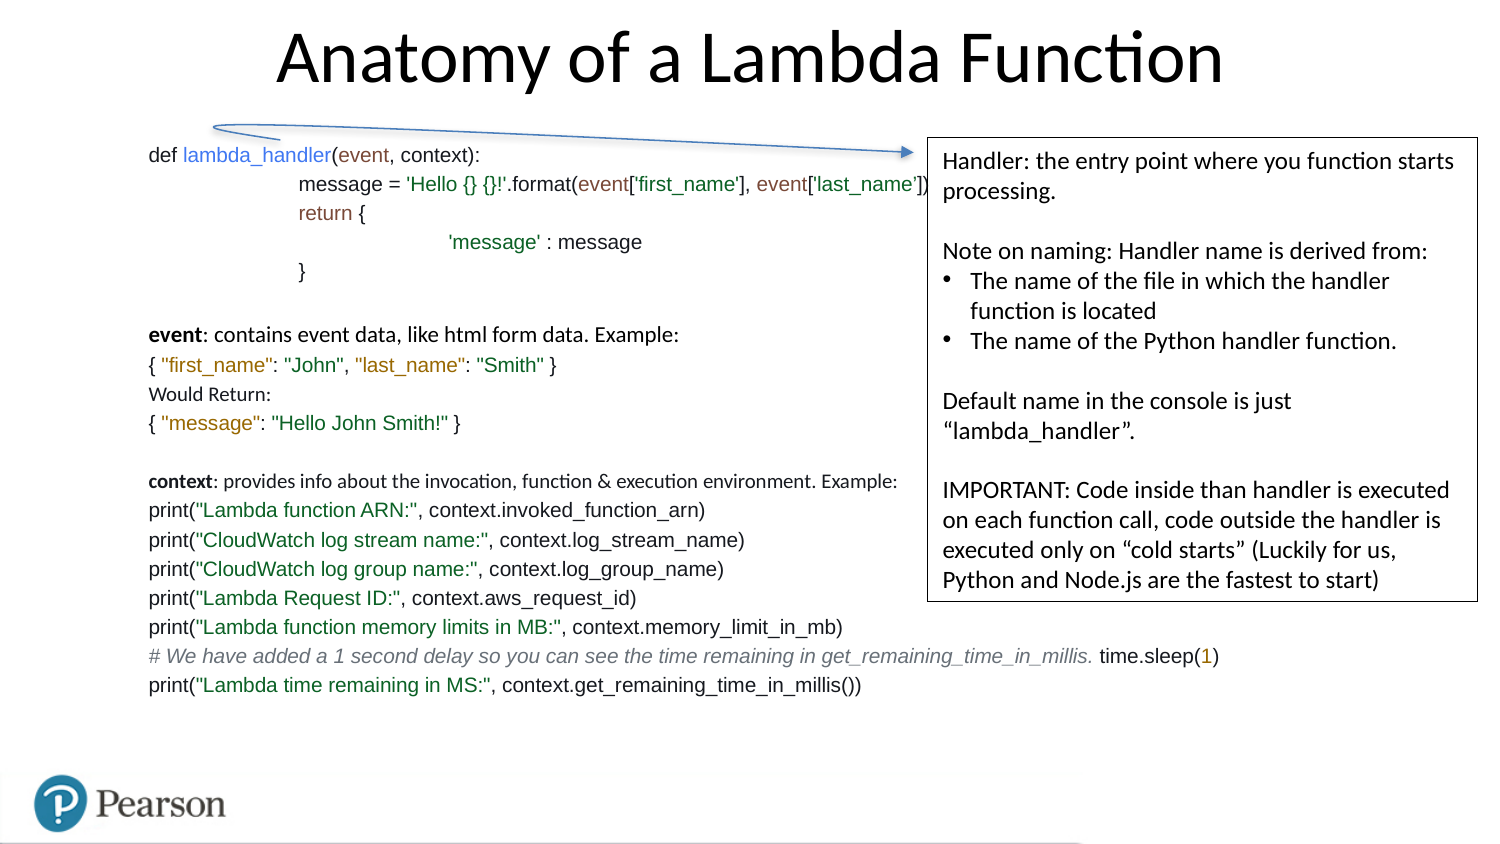

# Anatomy of a Lambda Function

def lambda_handler(event, context):
	message = 'Hello {} {}!'.format(event['first_name'], event['last_name’])
	return {
		'message' : message
	}

event: contains event data, like html form data. Example:
{ "first_name": "John", "last_name": "Smith" }
Would Return:
{ "message": "Hello John Smith!" }

context: provides info about the invocation, function & execution environment. Example:
print("Lambda function ARN:", context.invoked_function_arn)
print("CloudWatch log stream name:", context.log_stream_name)
print("CloudWatch log group name:", context.log_group_name)
print("Lambda Request ID:", context.aws_request_id)
print("Lambda function memory limits in MB:", context.memory_limit_in_mb)
# We have added a 1 second delay so you can see the time remaining in get_remaining_time_in_millis. time.sleep(1)
print("Lambda time remaining in MS:", context.get_remaining_time_in_millis())
Handler: the entry point where you function starts processing.

Note on naming: Handler name is derived from:
The name of the file in which the handler function is located
The name of the Python handler function.

Default name in the console is just “lambda_handler”.

IMPORTANT: Code inside than handler is executed on each function call, code outside the handler is executed only on “cold starts” (Luckily for us, Python and Node.js are the fastest to start)